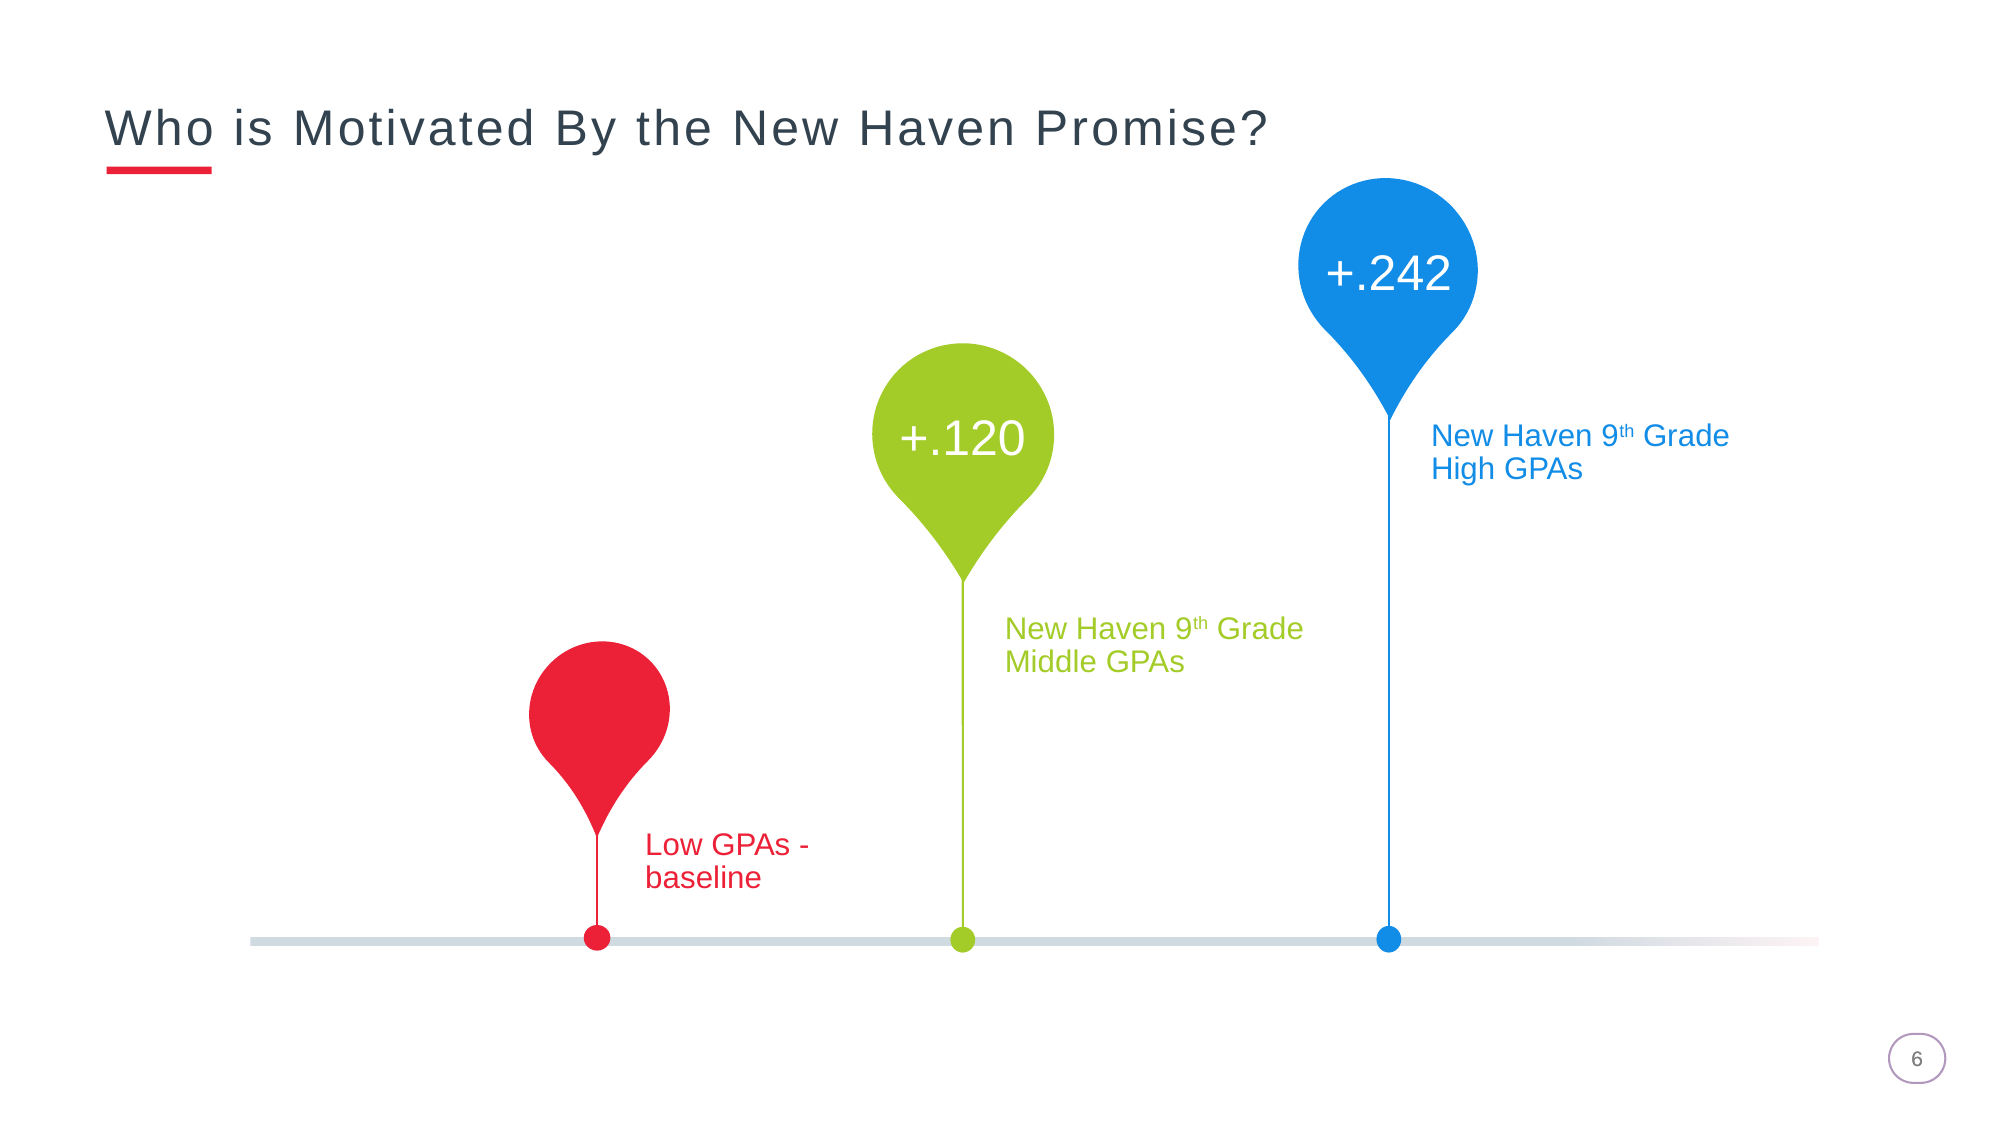

Who is Motivated By the New Haven Promise?

+.242

+.120

New Haven 9th Grade High GPAs
New Haven 9th Grade Middle GPAs

Low GPAs - baseline

6

6